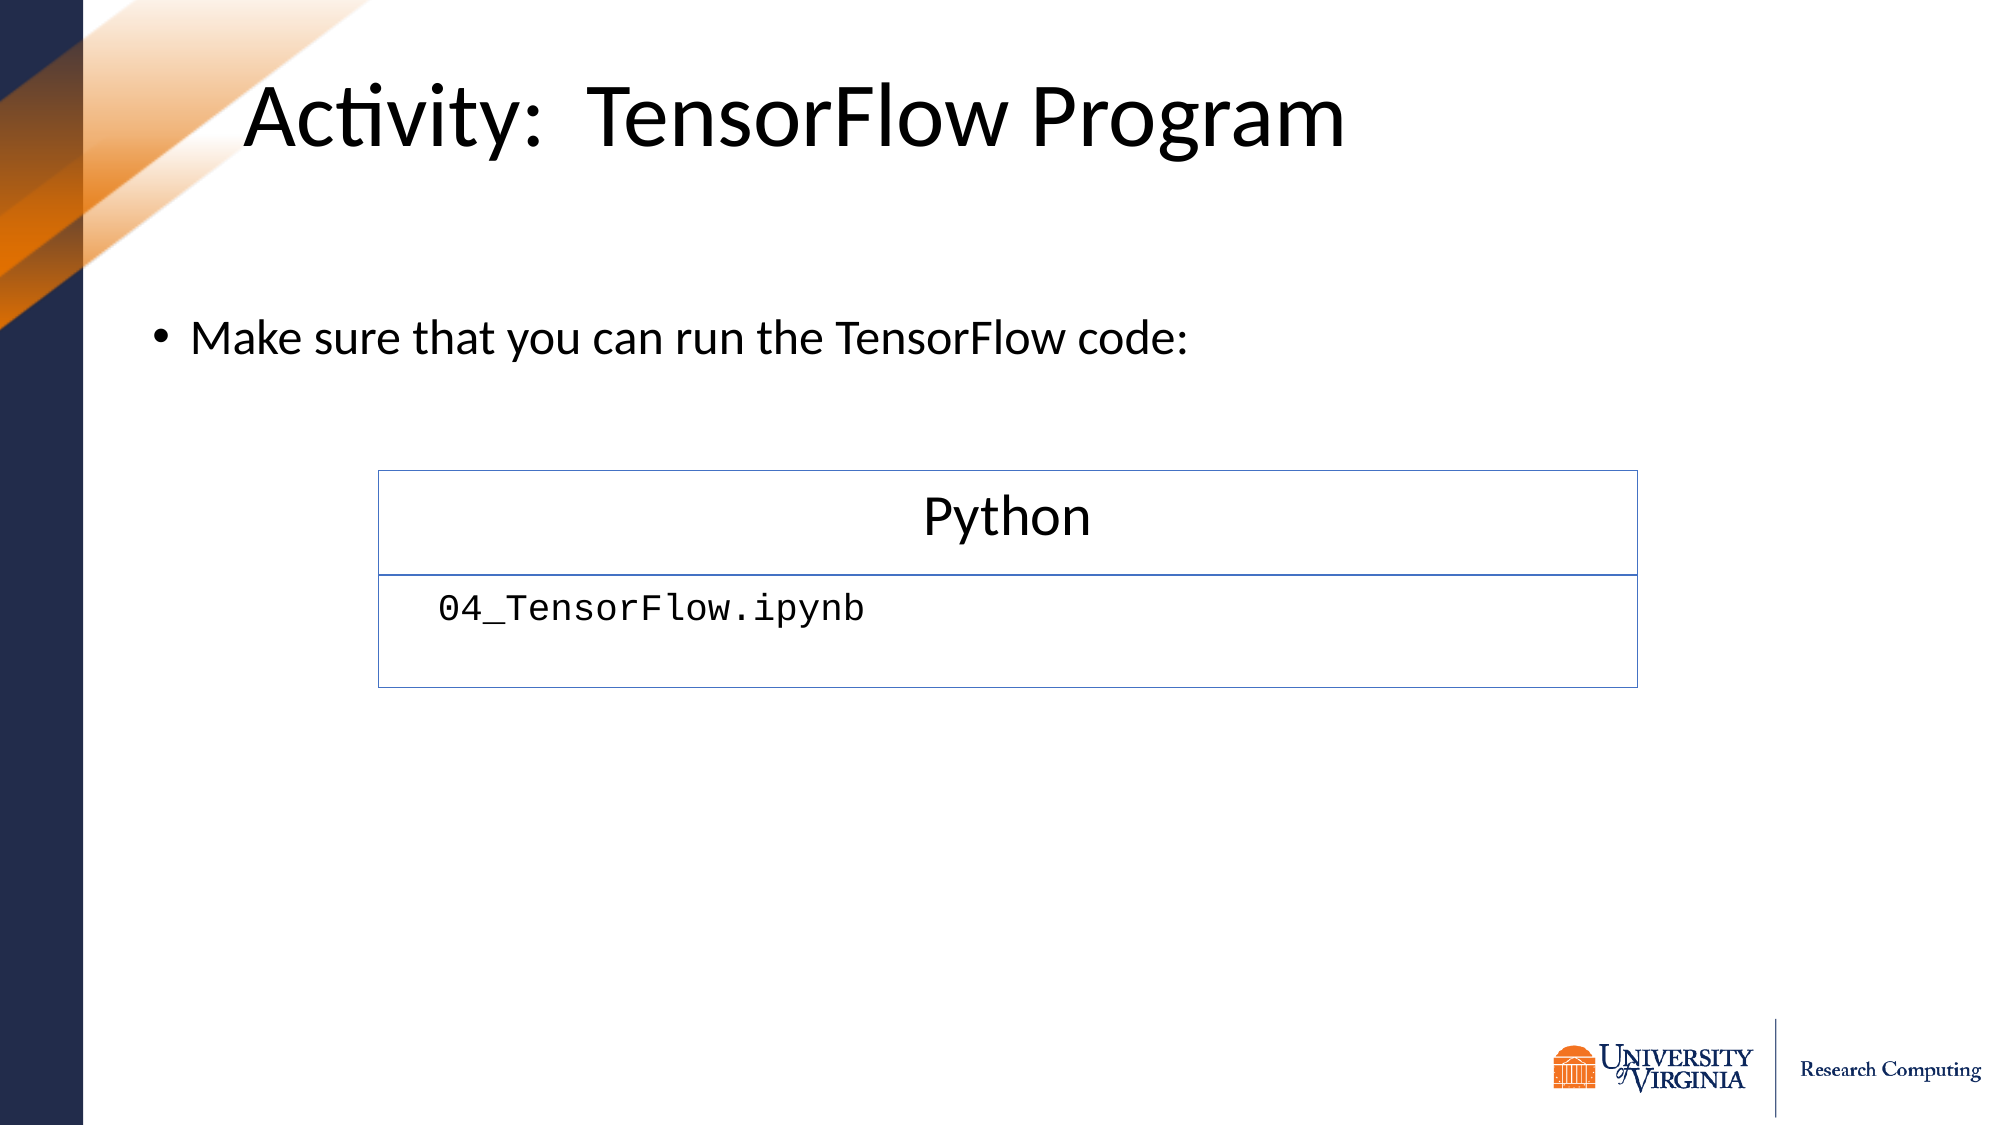

# Activity:  TensorFlow Program
Make sure that you can run the TensorFlow code:
Python
04_TensorFlow.ipynb